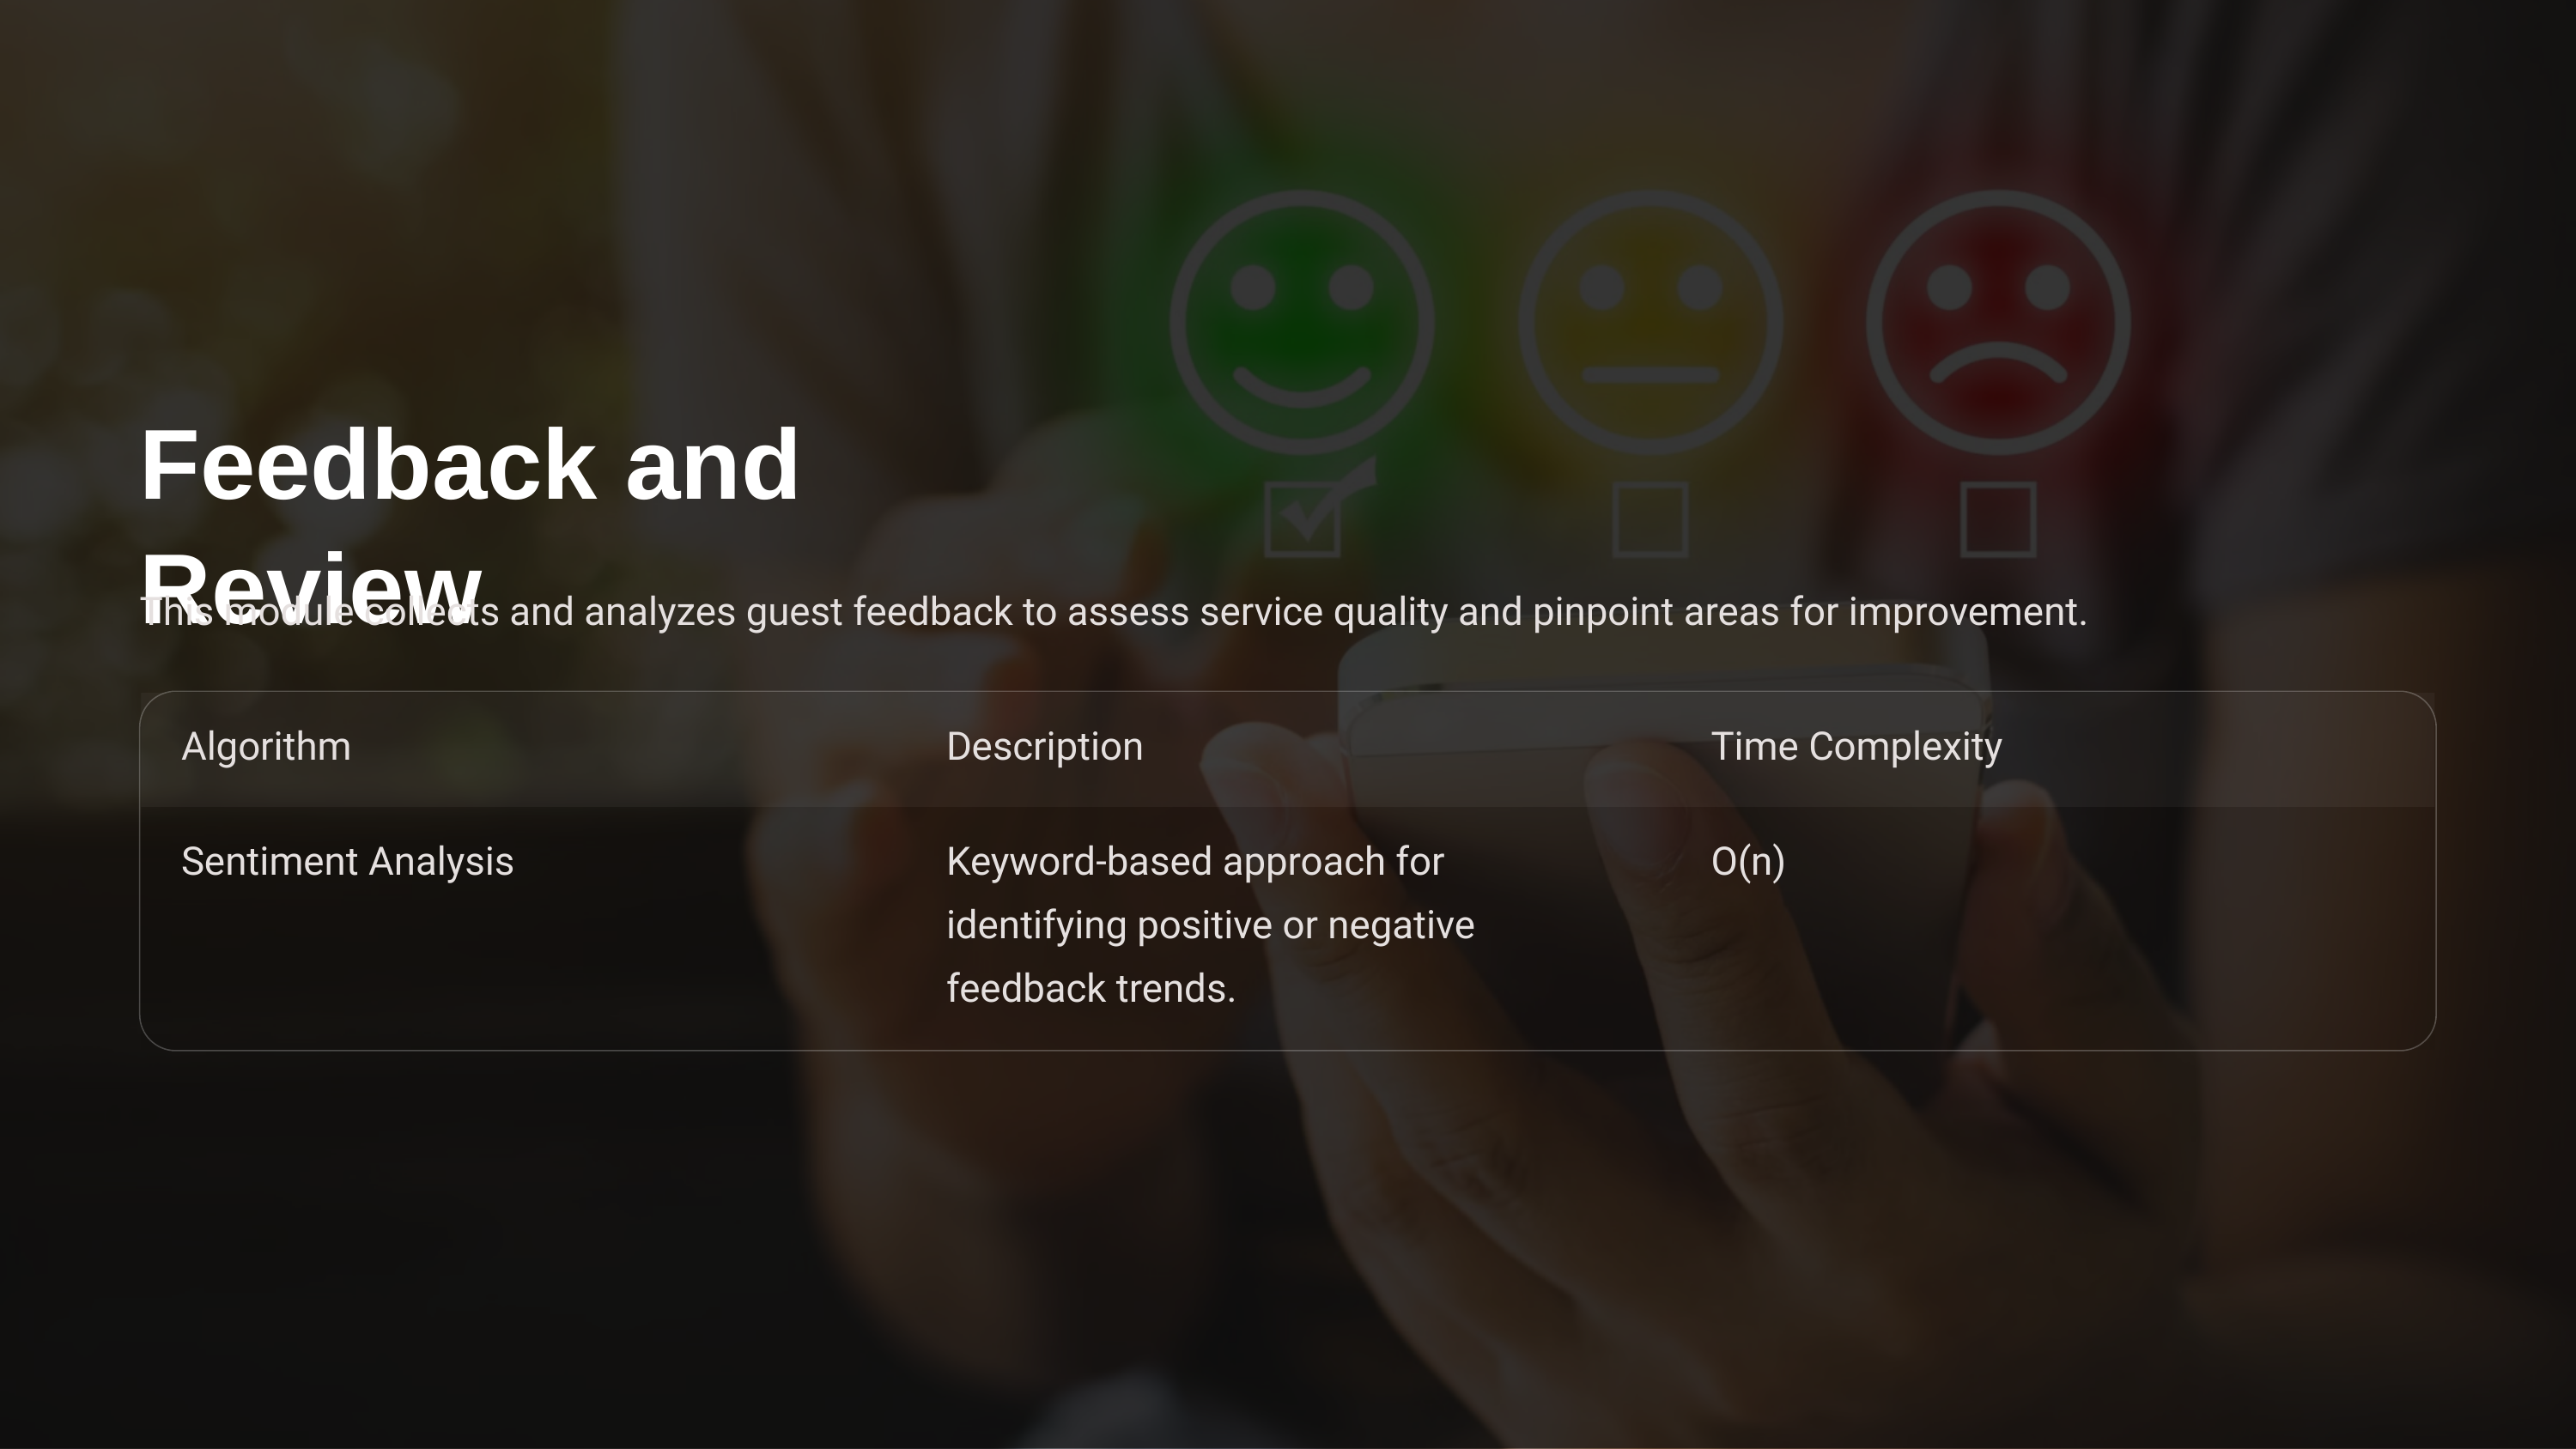

Feedback and Review
This module collects and analyzes guest feedback to assess service quality and pinpoint areas for improvement.

Algorithm
Description
Time Complexity

Sentiment Analysis
Keyword-based approach for identifying positive or negative feedback trends.
O(n)